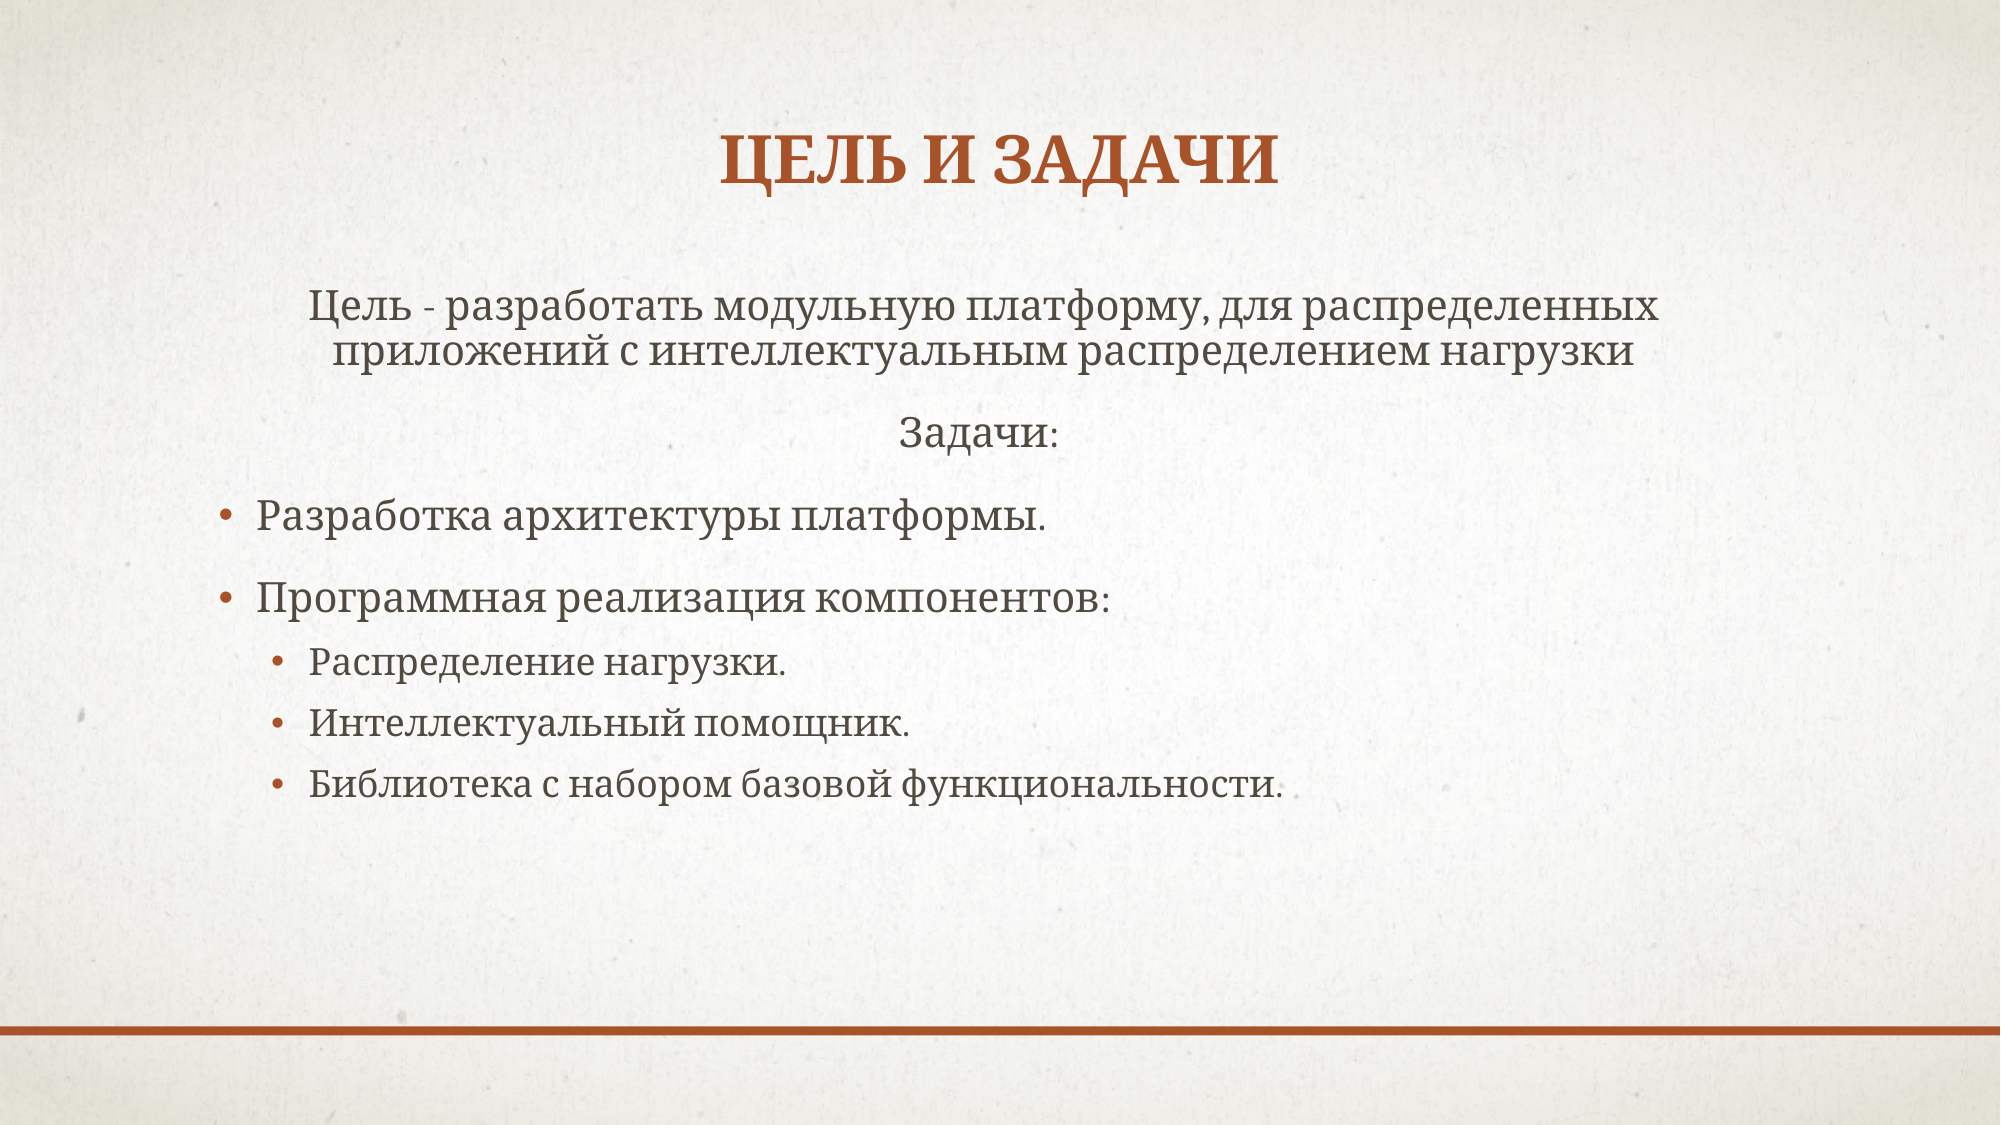

# Цель и Задачи
Цель - разработать модульную платформу, для распределенных приложений с интеллектуальным распределением нагрузки
Задачи:
Разработка архитектуры платформы.
Программная реализация компонентов:
Распределение нагрузки.
Интеллектуальный помощник.
Библиотека с набором базовой функциональности.